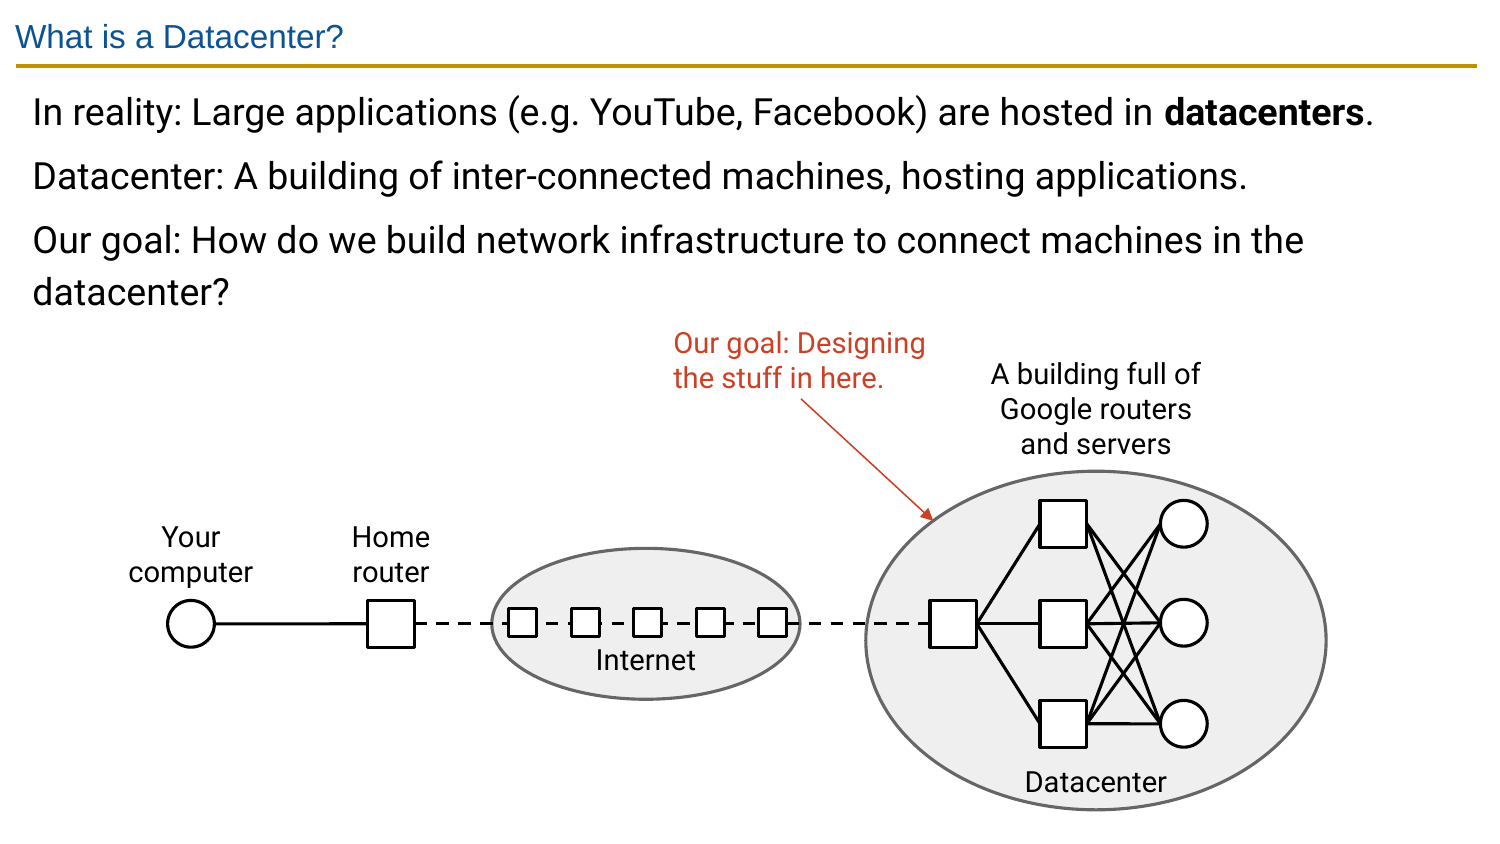

# What is a Datacenter?
In reality: Large applications (e.g. YouTube, Facebook) are hosted in datacenters.
Datacenter: A building of inter-connected machines, hosting applications.
Our goal: How do we build network infrastructure to connect machines in the datacenter?
Our goal: Designing the stuff in here.
A building full of Google routers and servers

Datacenter

Your computer
Home router

Internet